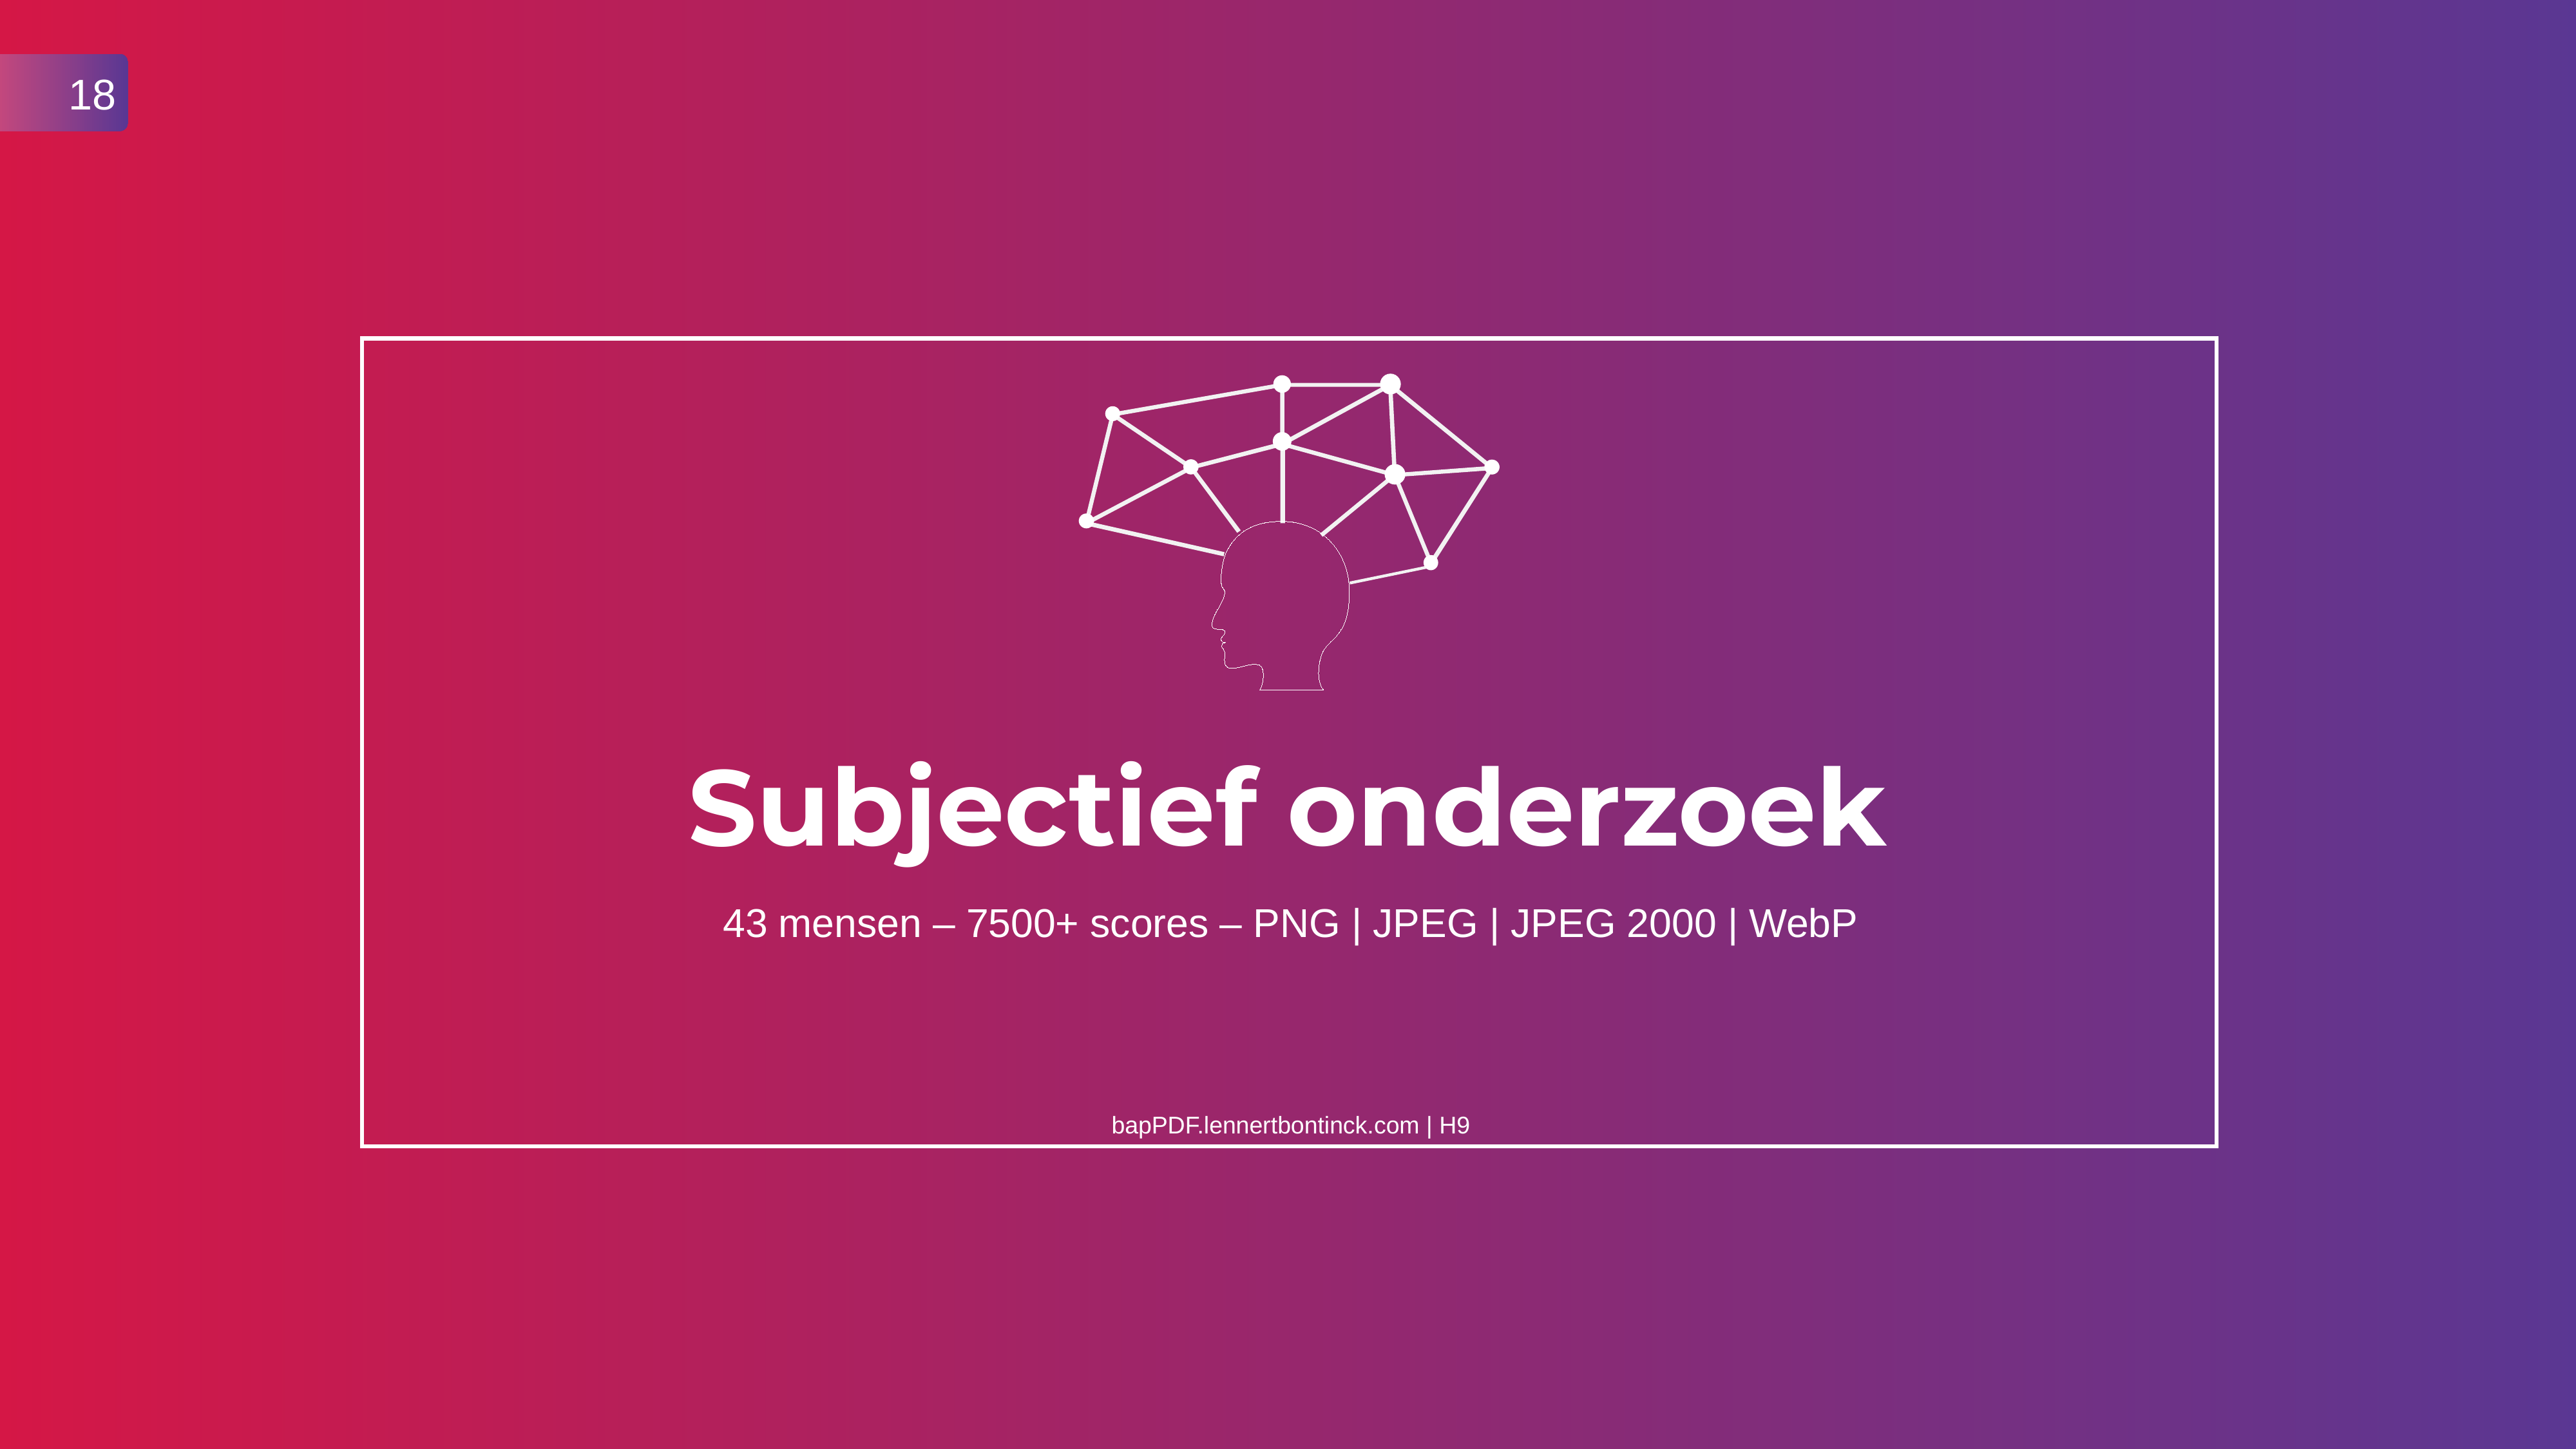

18

Subjectief onderzoek
43 mensen – 7500+ scores – PNG | JPEG | JPEG 2000 | WebP
bapPDF.lennertbontinck.com | H9